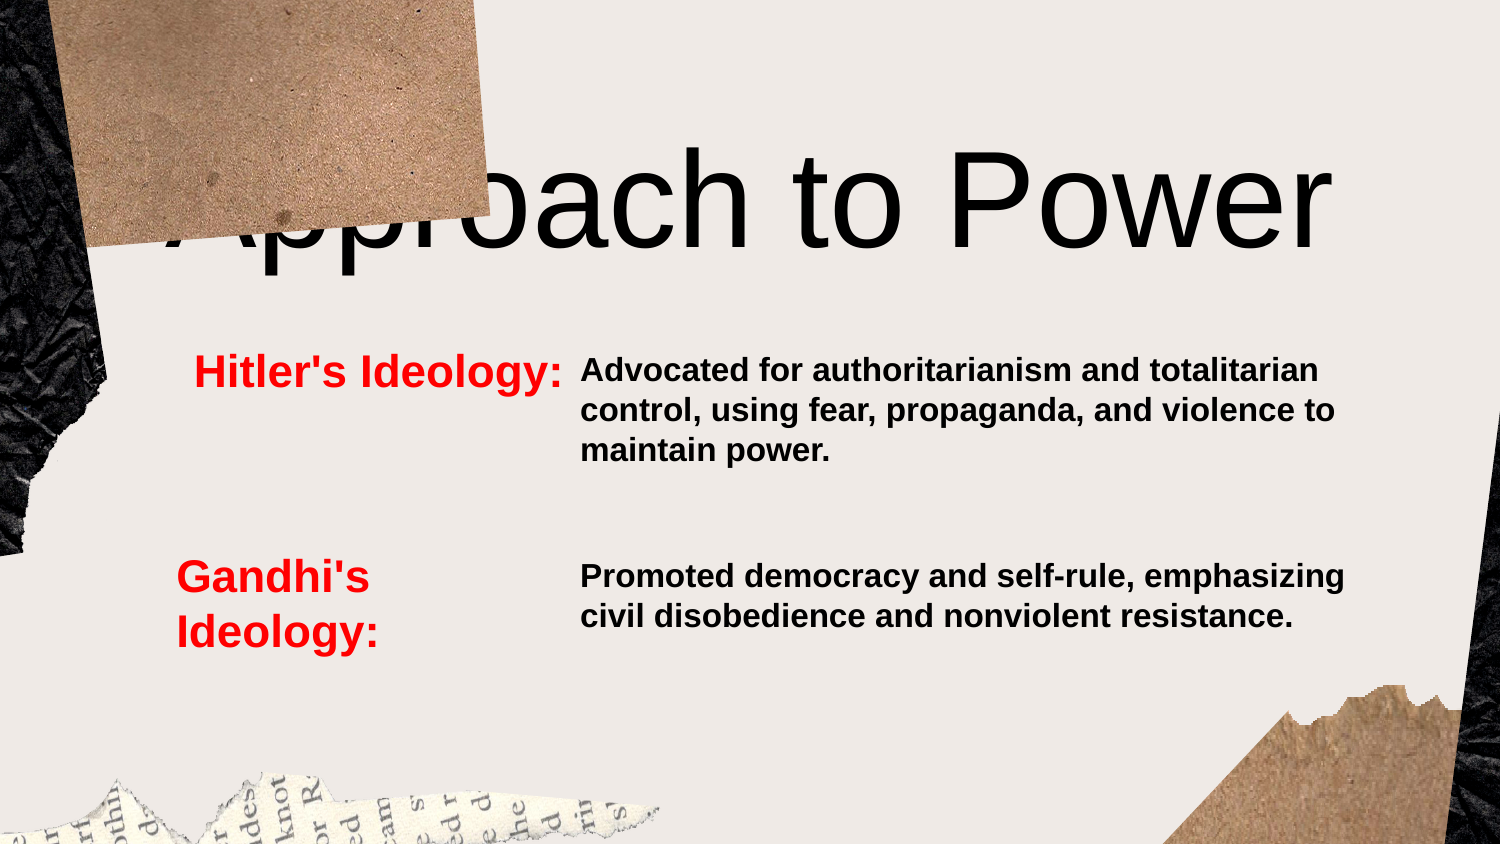

Approach to Power
Hitler's Ideology:
Advocated for authoritarianism and totalitarian control, using fear, propaganda, and violence to maintain power.
Gandhi's Ideology:

Promoted democracy and self-rule, emphasizing civil disobedience and nonviolent resistance.